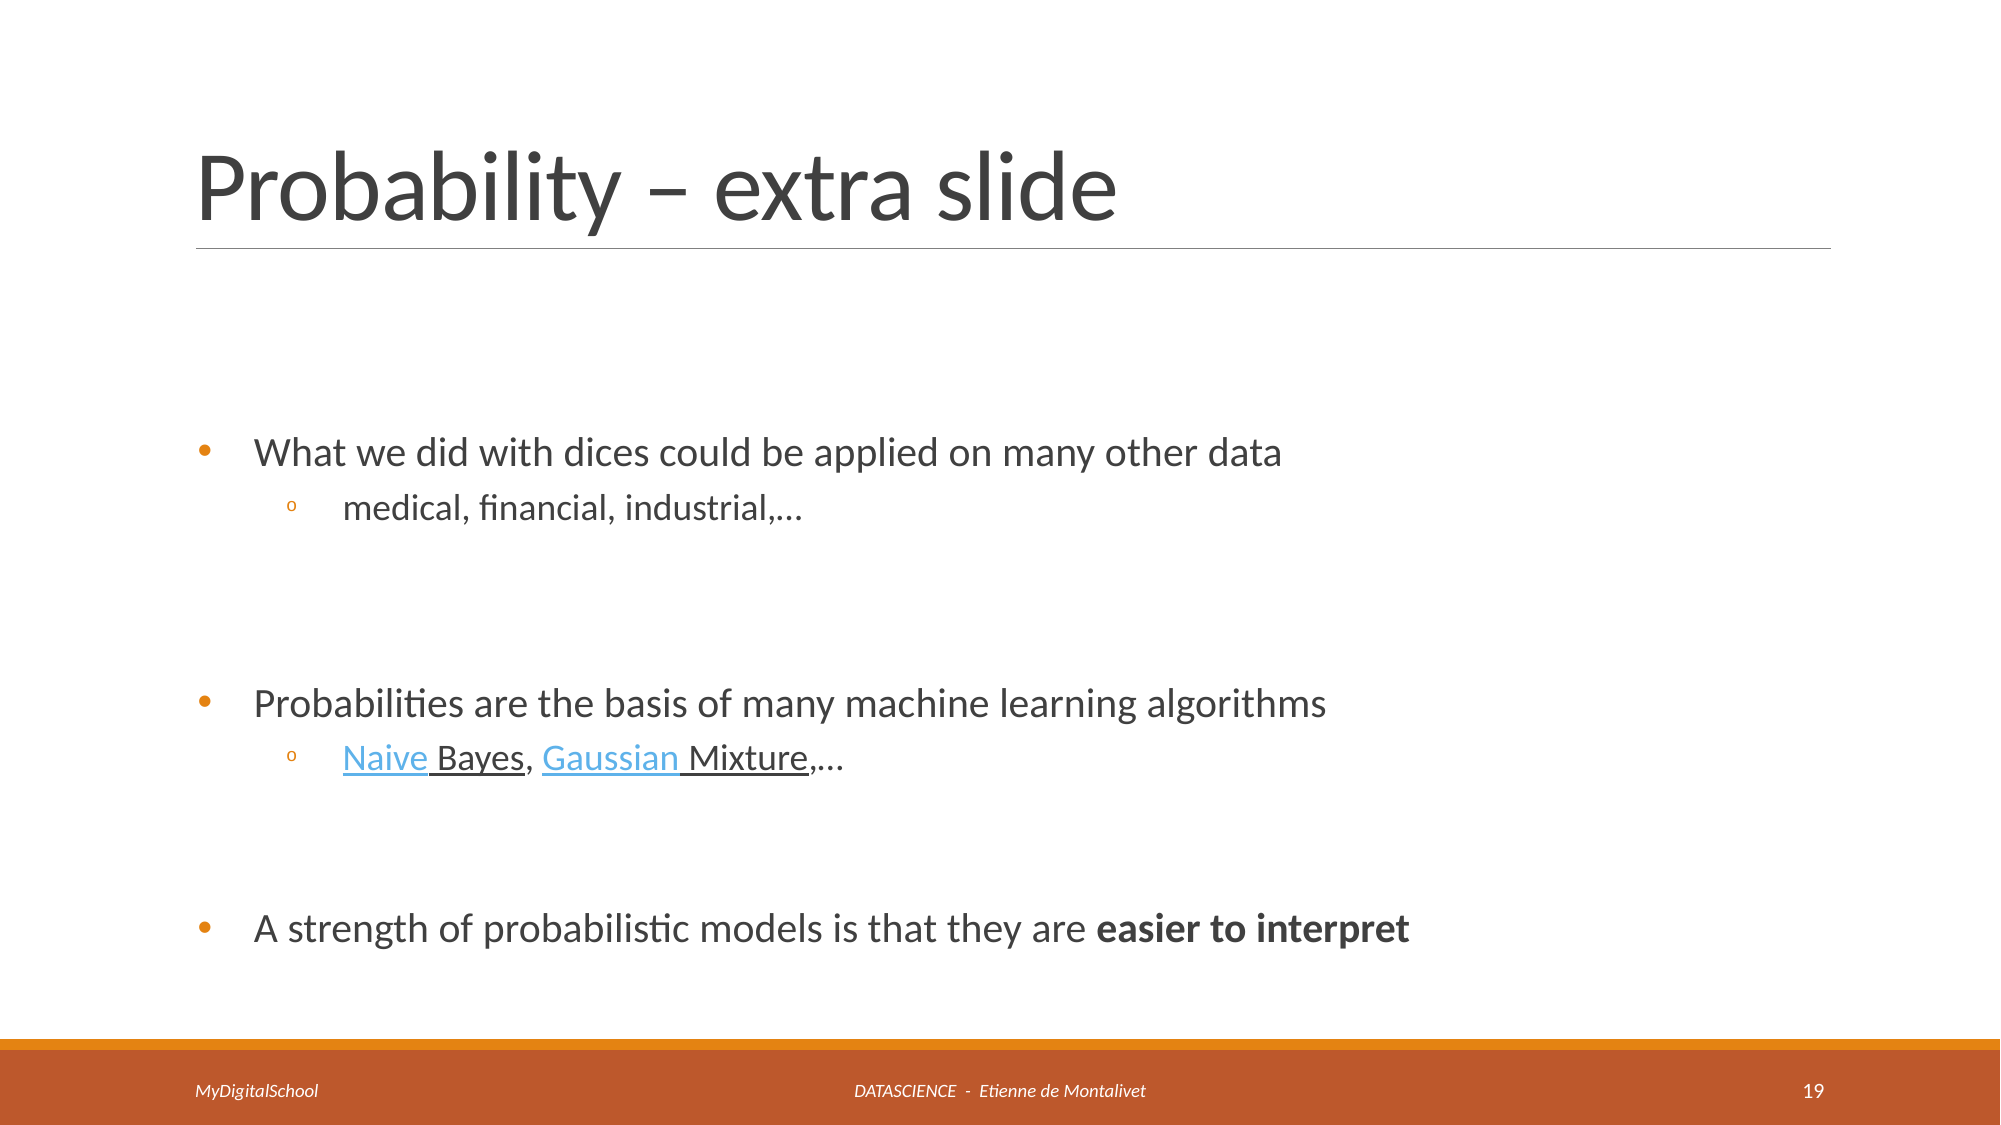

# Probability – extra slide

What we did with dices could be applied on many other data
medical, financial, industrial,…

Probabilities are the basis of many machine learning algorithms
Naive Bayes, Gaussian Mixture,…

A strength of probabilistic models is that they are easier to interpret
MyDigitalSchool
DATASCIENCE  -  Etienne de Montalivet
19